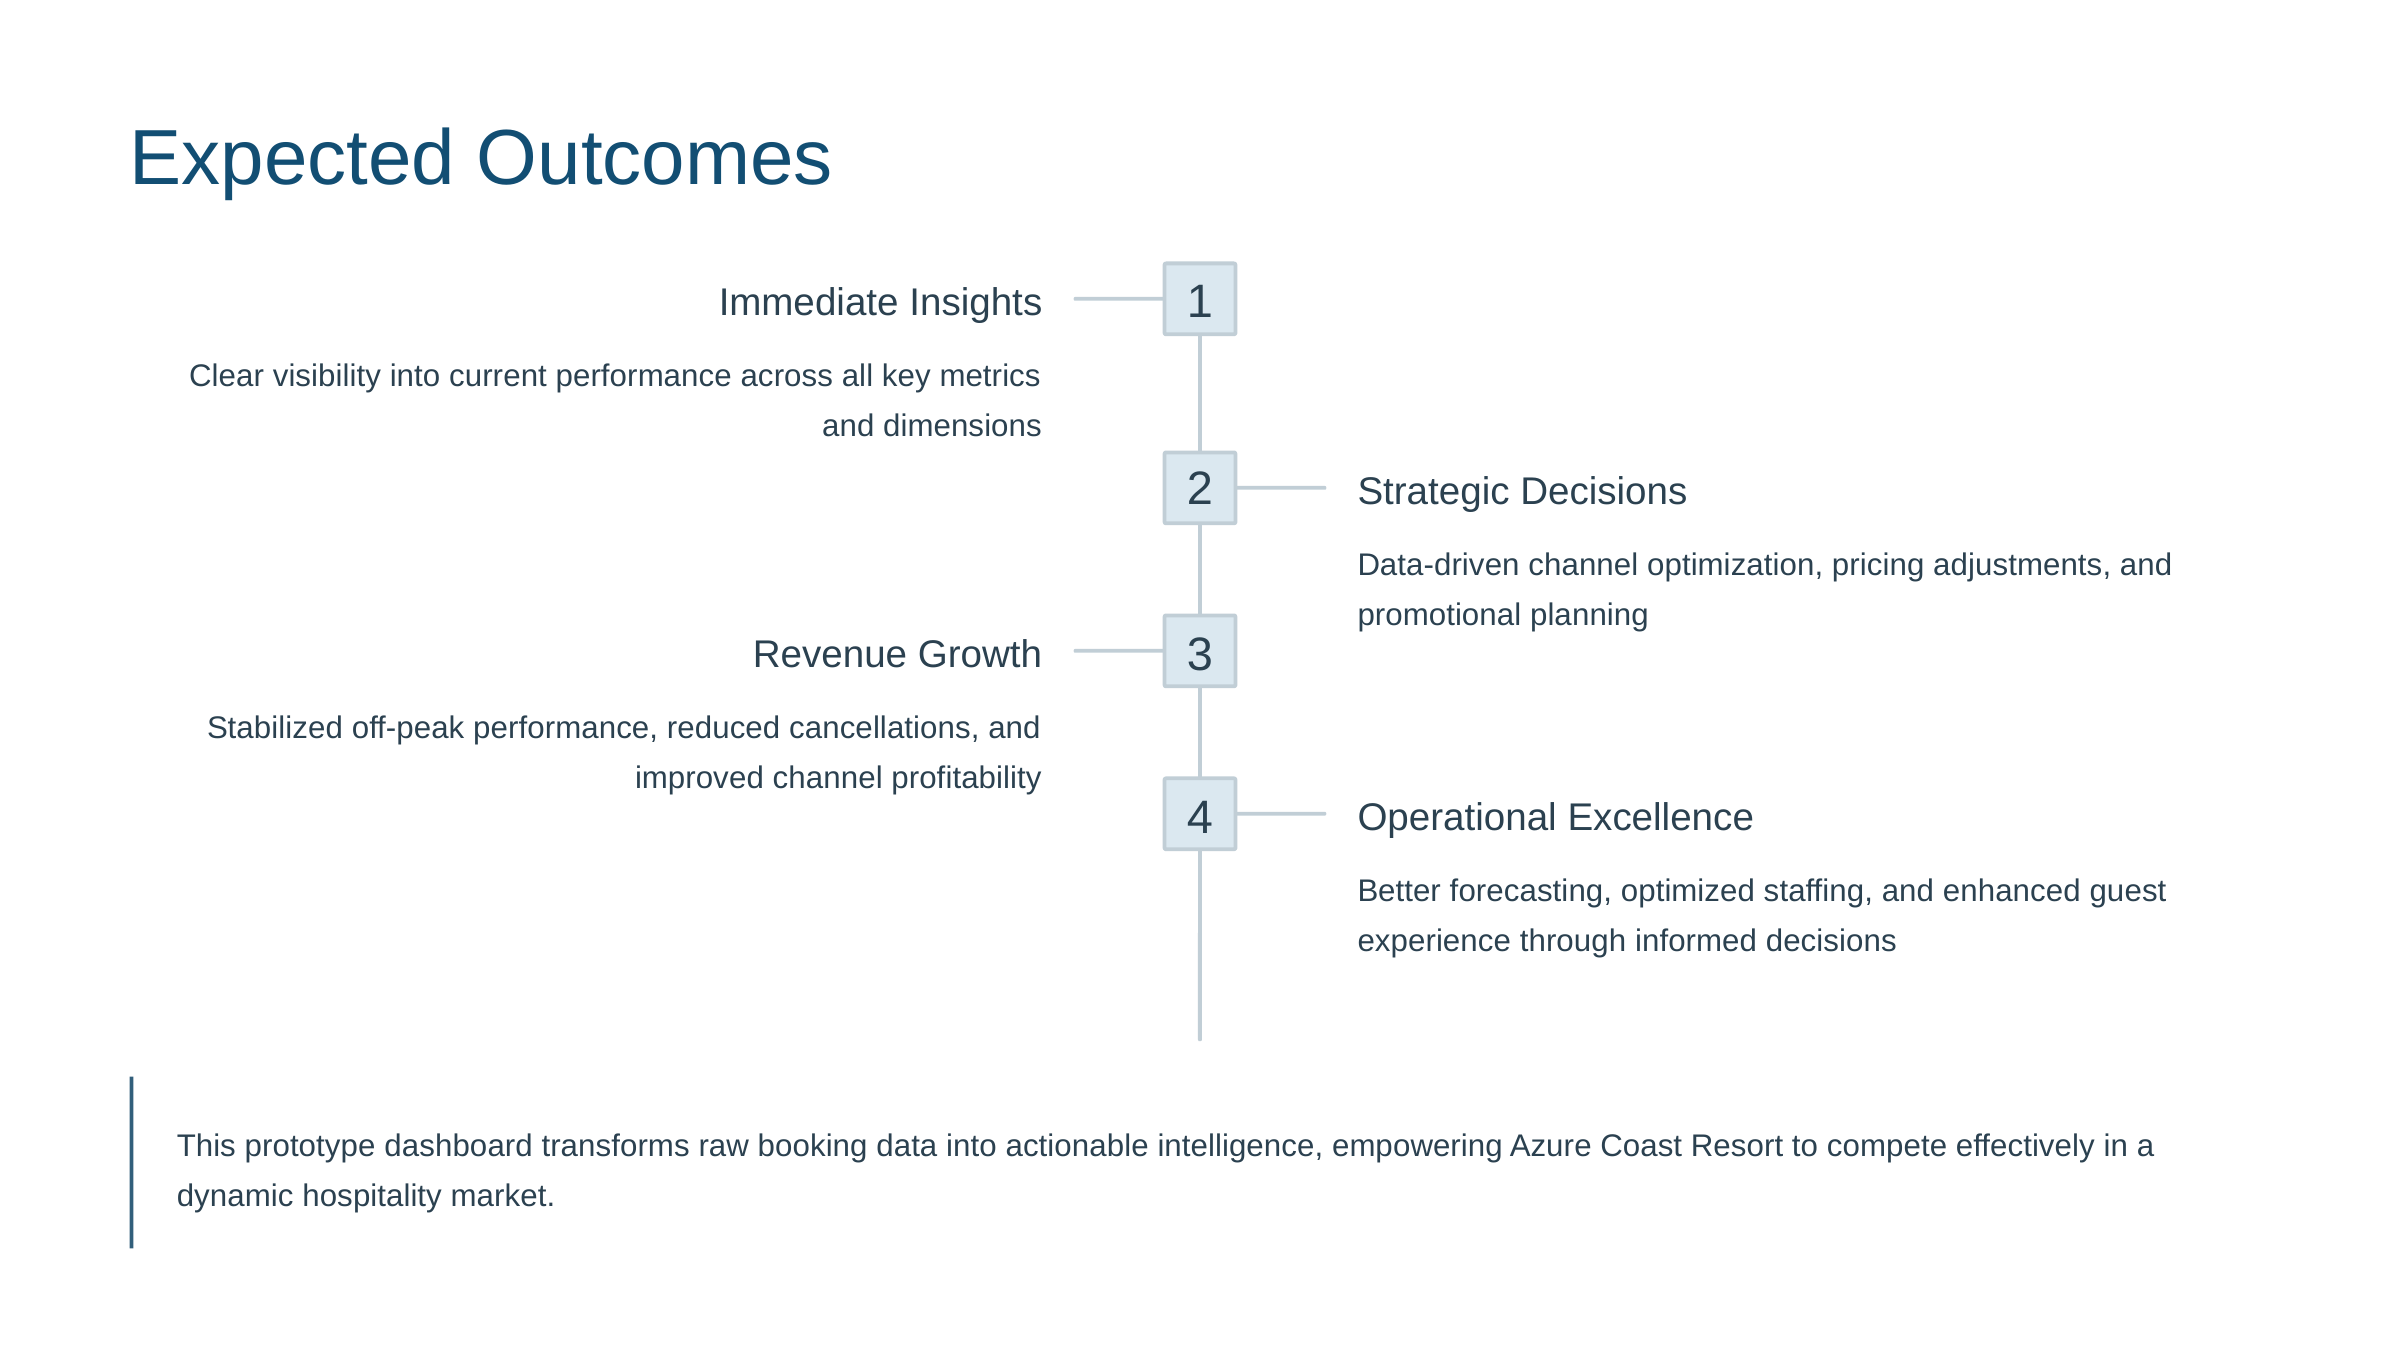

Expected Outcomes

Immediate Insights
1

Clear visibility into current performance across all key metrics and dimensions

Strategic Decisions
2

Data-driven channel optimization, pricing adjustments, and promotional planning

Revenue Growth
3

Stabilized off-peak performance, reduced cancellations, and improved channel profitability

Operational Excellence
4

Better forecasting, optimized staffing, and enhanced guest experience through informed decisions

This prototype dashboard transforms raw booking data into actionable intelligence, empowering Azure Coast Resort to compete effectively in a dynamic hospitality market.